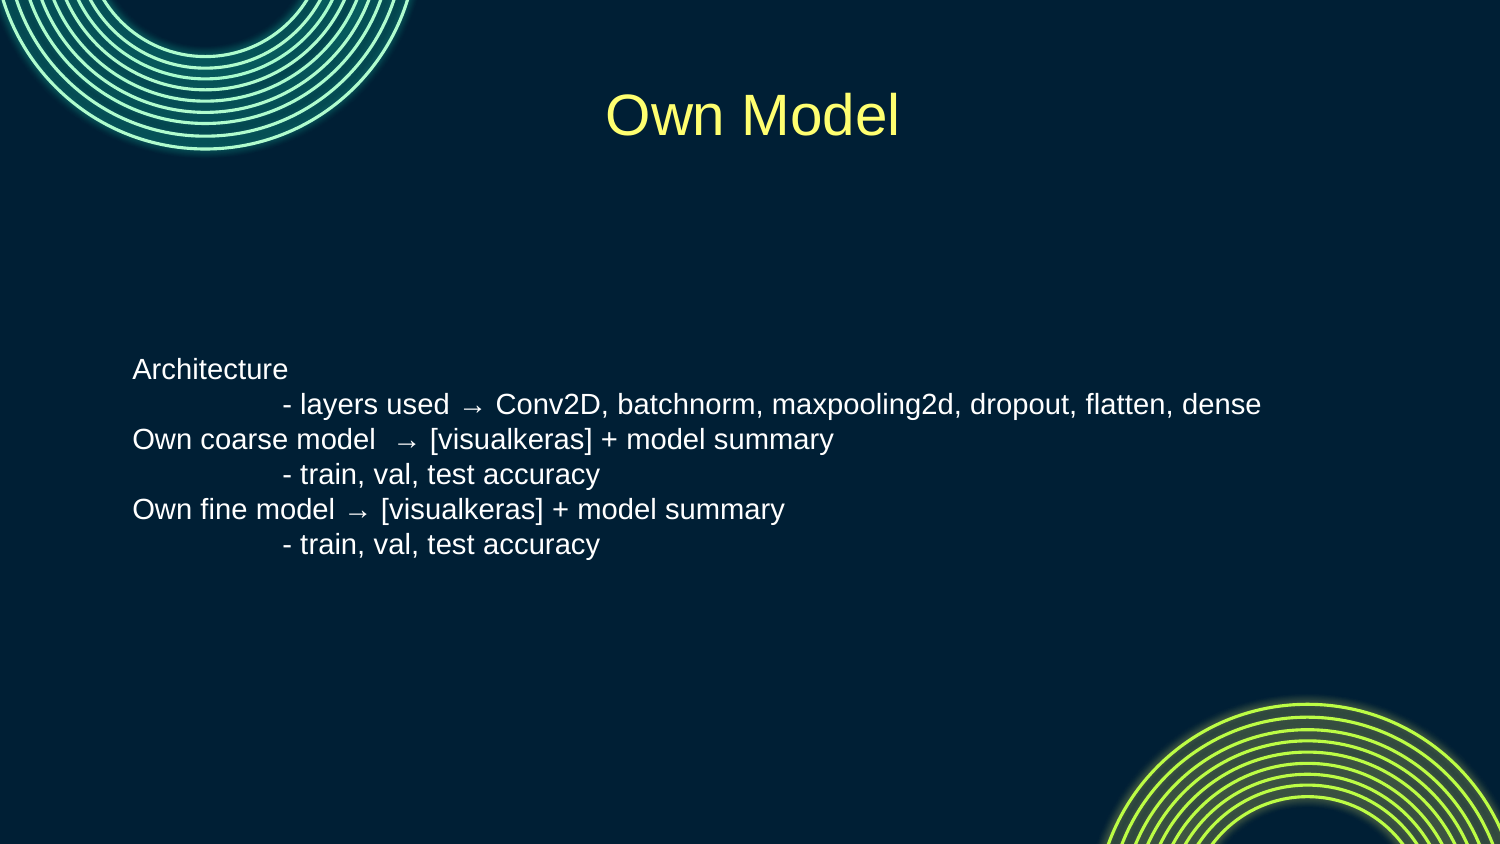

# Own Model
Architecture
	- layers used → Conv2D, batchnorm, maxpooling2d, dropout, flatten, dense
Own coarse model  → [visualkeras] + model summary
	- train, val, test accuracy
Own fine model → [visualkeras] + model summary
	- train, val, test accuracy